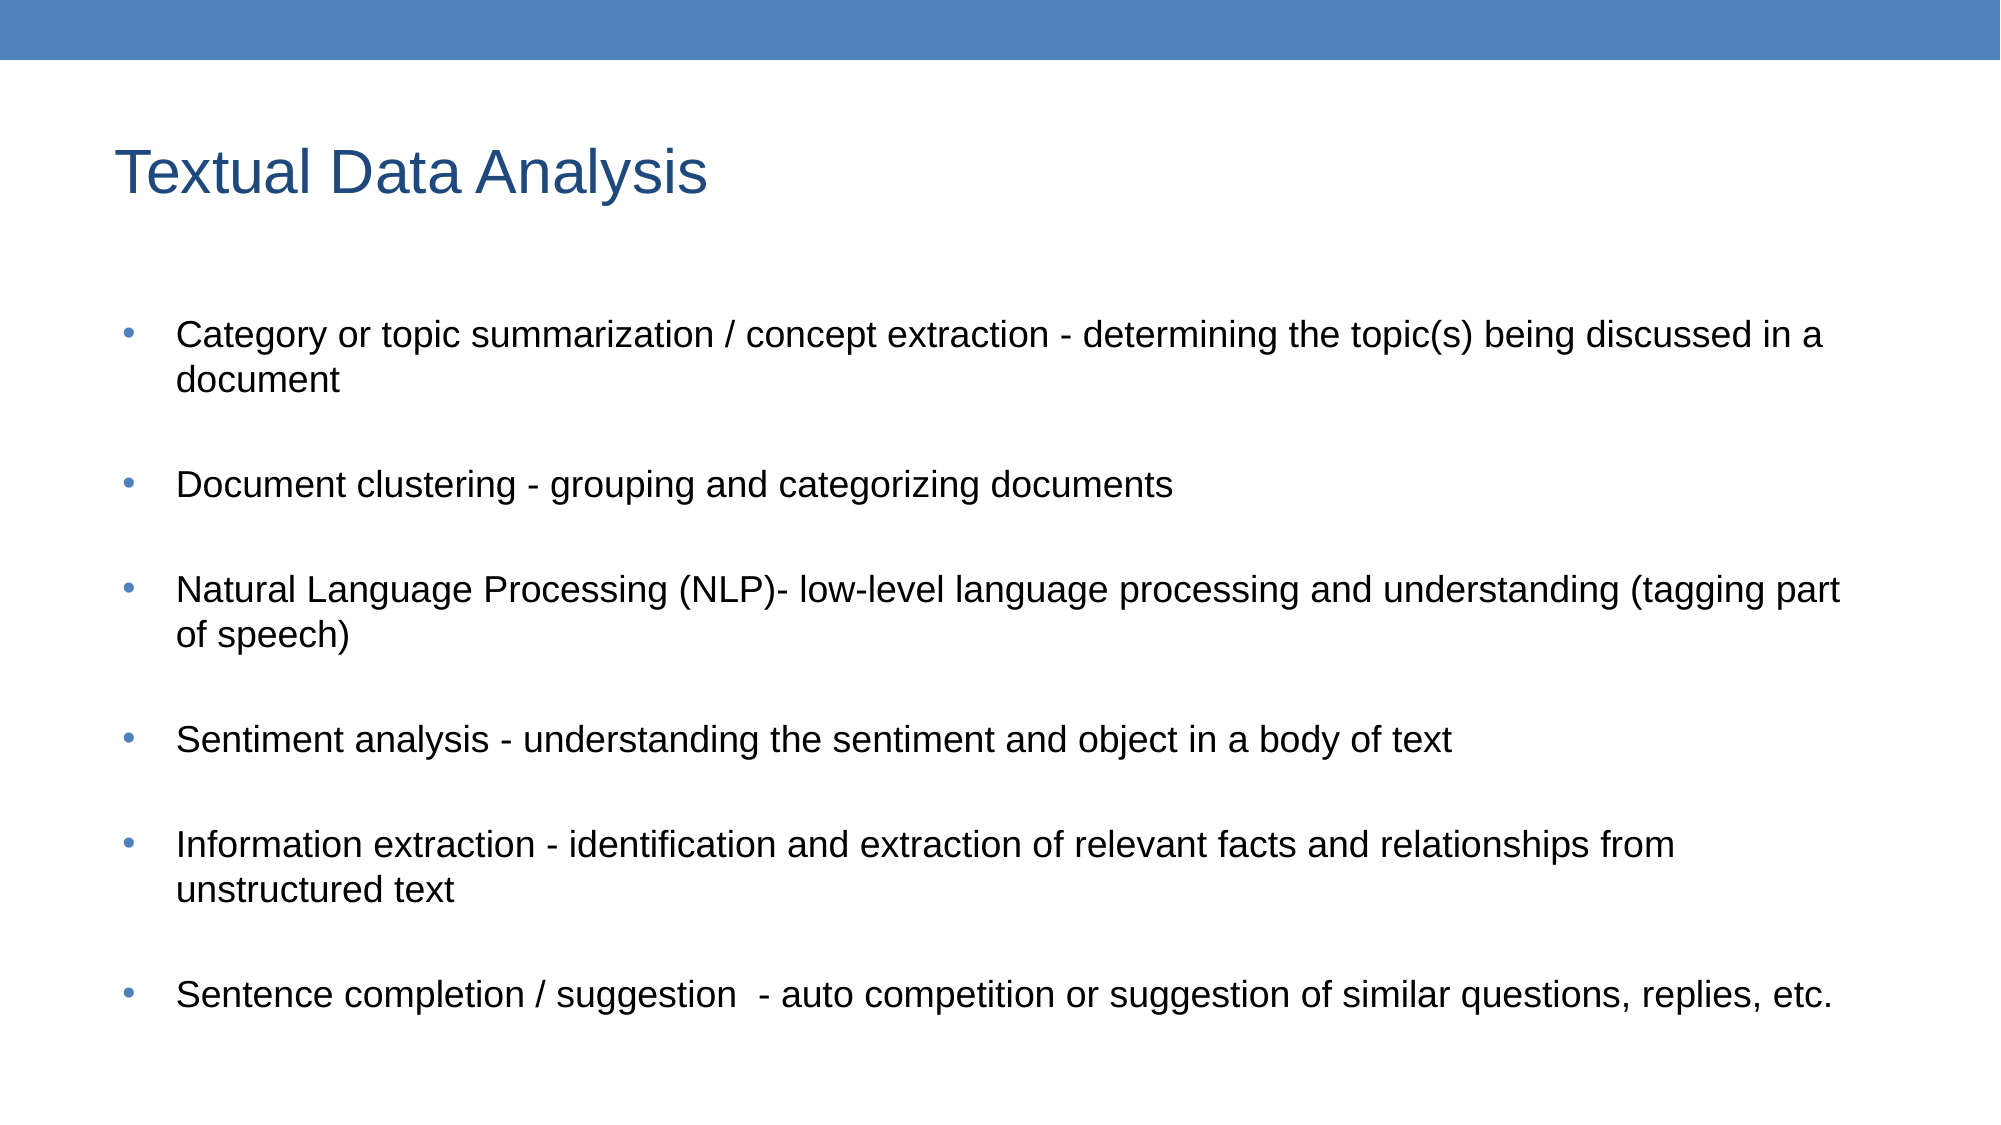

# Textual Data Analysis

Category or topic summarization / concept extraction - determining the topic(s) being discussed in a document

Document clustering - grouping and categorizing documents

Natural Language Processing (NLP)- low-level language processing and understanding (tagging part of speech)

Sentiment analysis - understanding the sentiment and object in a body of text

Information extraction - identification and extraction of relevant facts and relationships from unstructured text

Sentence completion / suggestion  - auto competition or suggestion of similar questions, replies, etc.